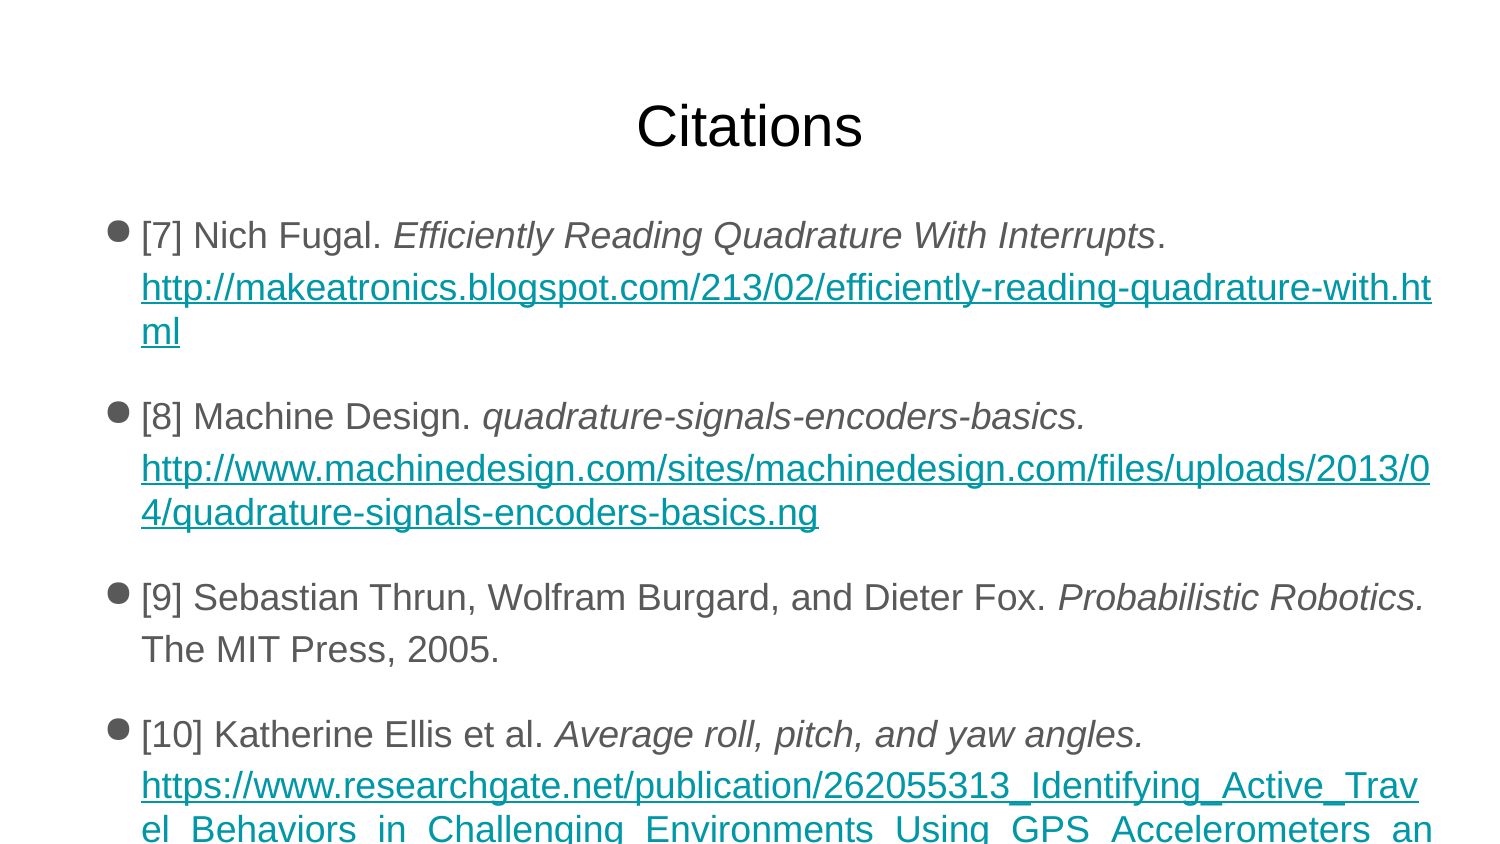

# Citations
[7] Nich Fugal. Efficiently Reading Quadrature With Interrupts. http://makeatronics.blogspot.com/213/02/efficiently-reading-quadrature-with.html
[8] Machine Design. quadrature-signals-encoders-basics. http://www.machinedesign.com/sites/machinedesign.com/files/uploads/2013/04/quadrature-signals-encoders-basics.ng
[9] Sebastian Thrun, Wolfram Burgard, and Dieter Fox. Probabilistic Robotics. The MIT Press, 2005.
[10] Katherine Ellis et al. Average roll, pitch, and yaw angles. https://www.researchgate.net/publication/262055313_Identifying_Active_Travel_Behaviors_in_Challenging_Environments_Using_GPS_Accelerometers_and_Machine_Learning_Algorithms